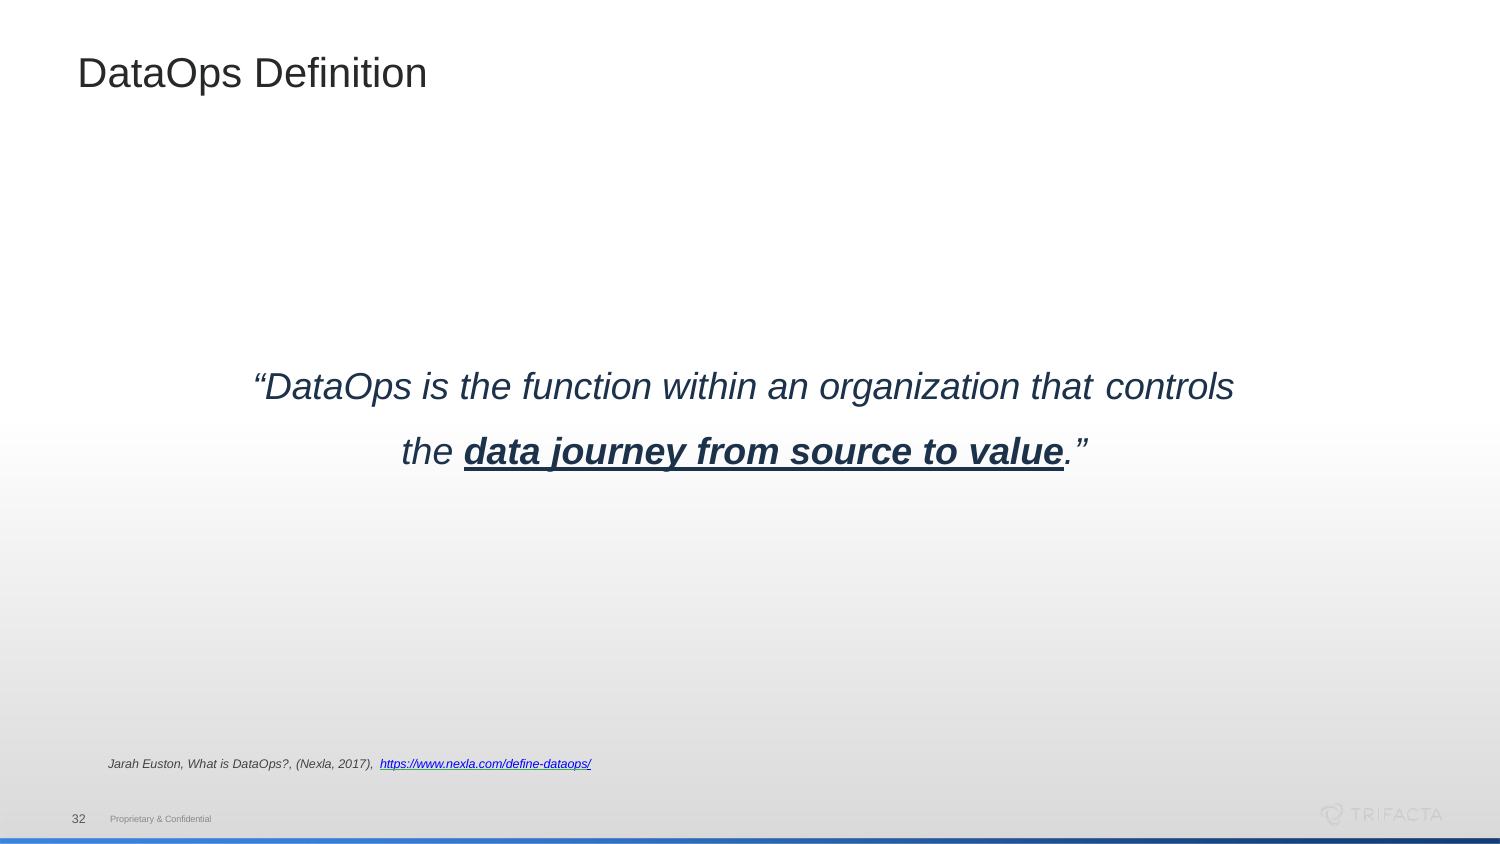

# DataOps Definition
“DataOps is the function within an organization that controls
the data journey from source to value.”
Jarah Euston, What is DataOps?, (Nexla, 2017), https://www.nexla.com/define-dataops/

32	Proprietary & Confidential